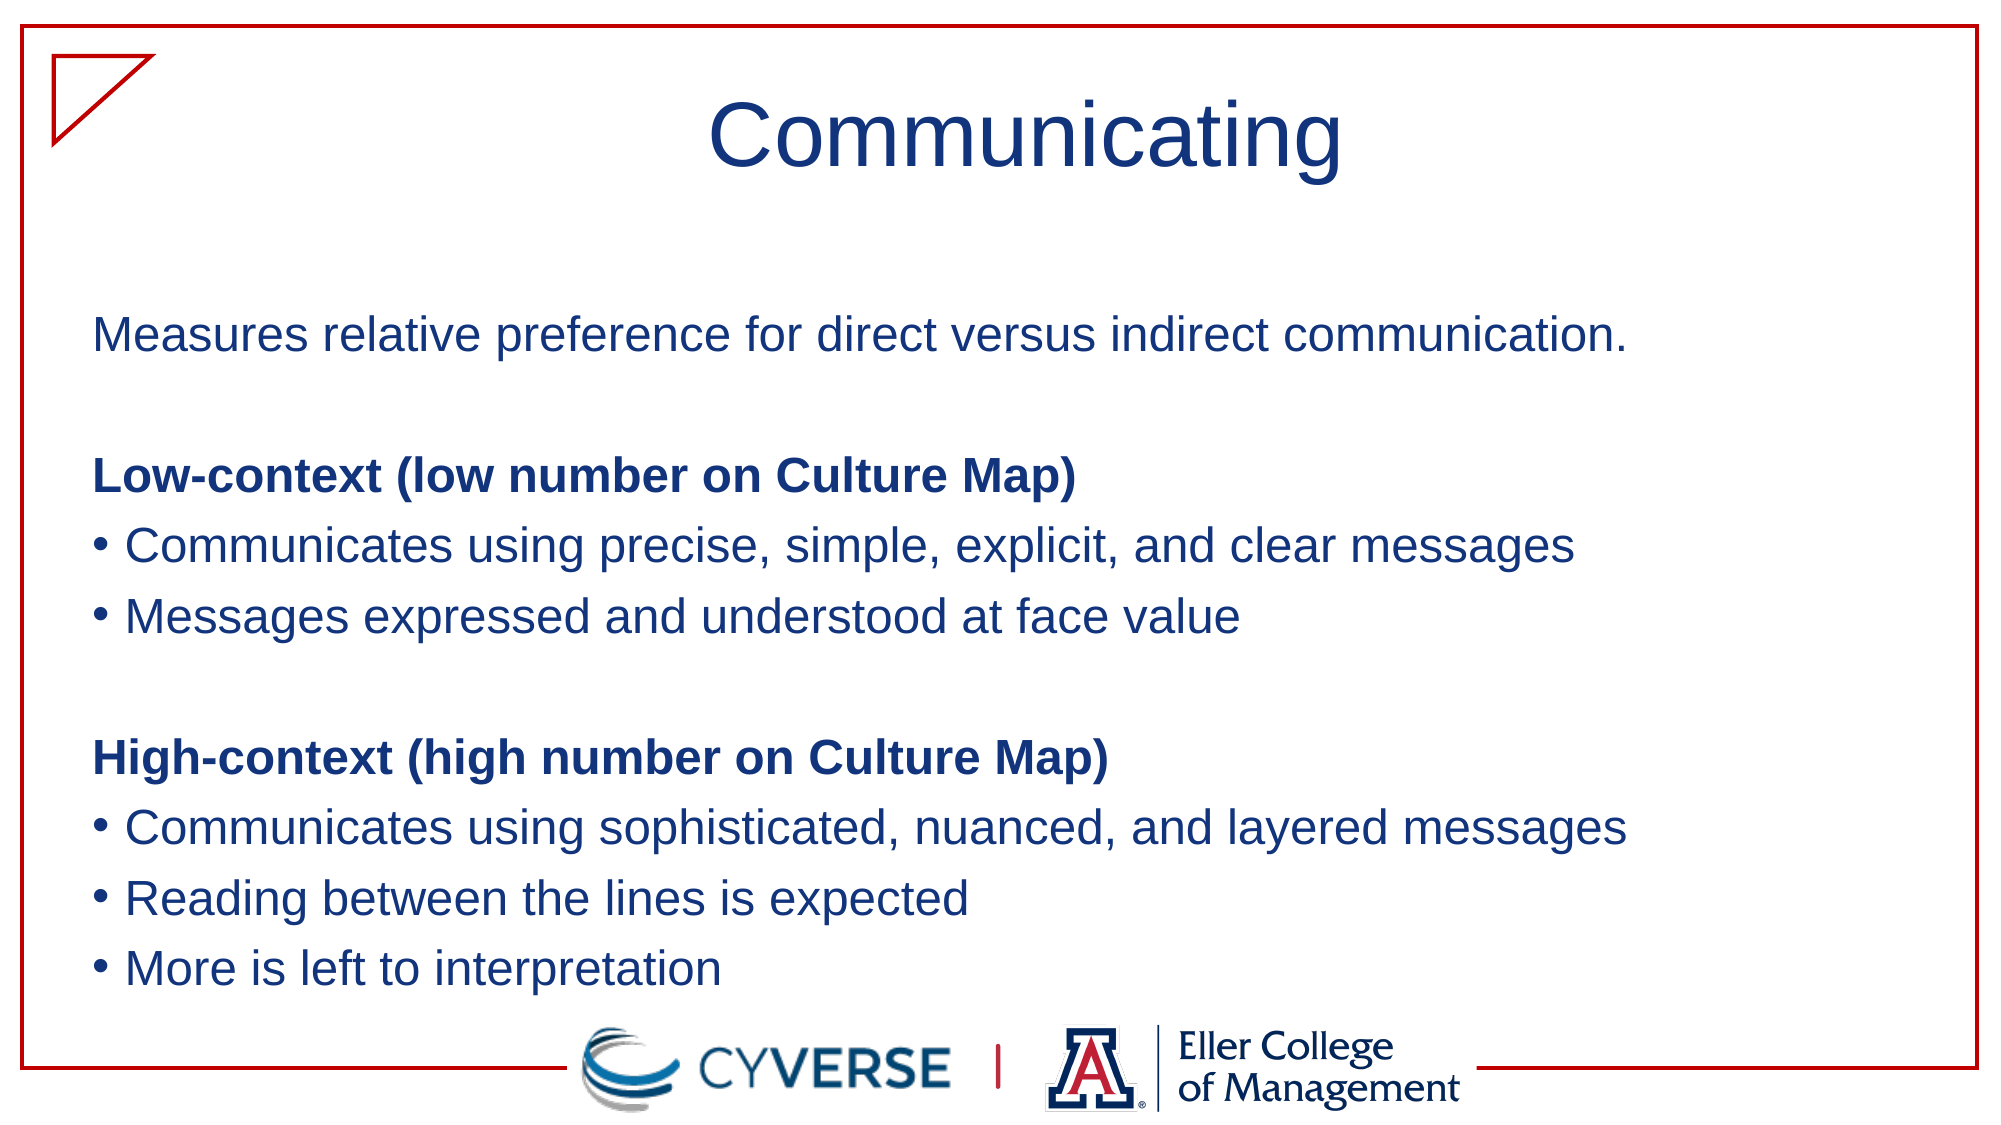

# Communicating

Measures relative preference for direct versus indirect communication.

Low-context (low number on Culture Map)
Communicates using precise, simple, explicit, and clear messages
Messages expressed and understood at face value

High-context (high number on Culture Map)
Communicates using sophisticated, nuanced, and layered messages
Reading between the lines is expected
More is left to interpretation